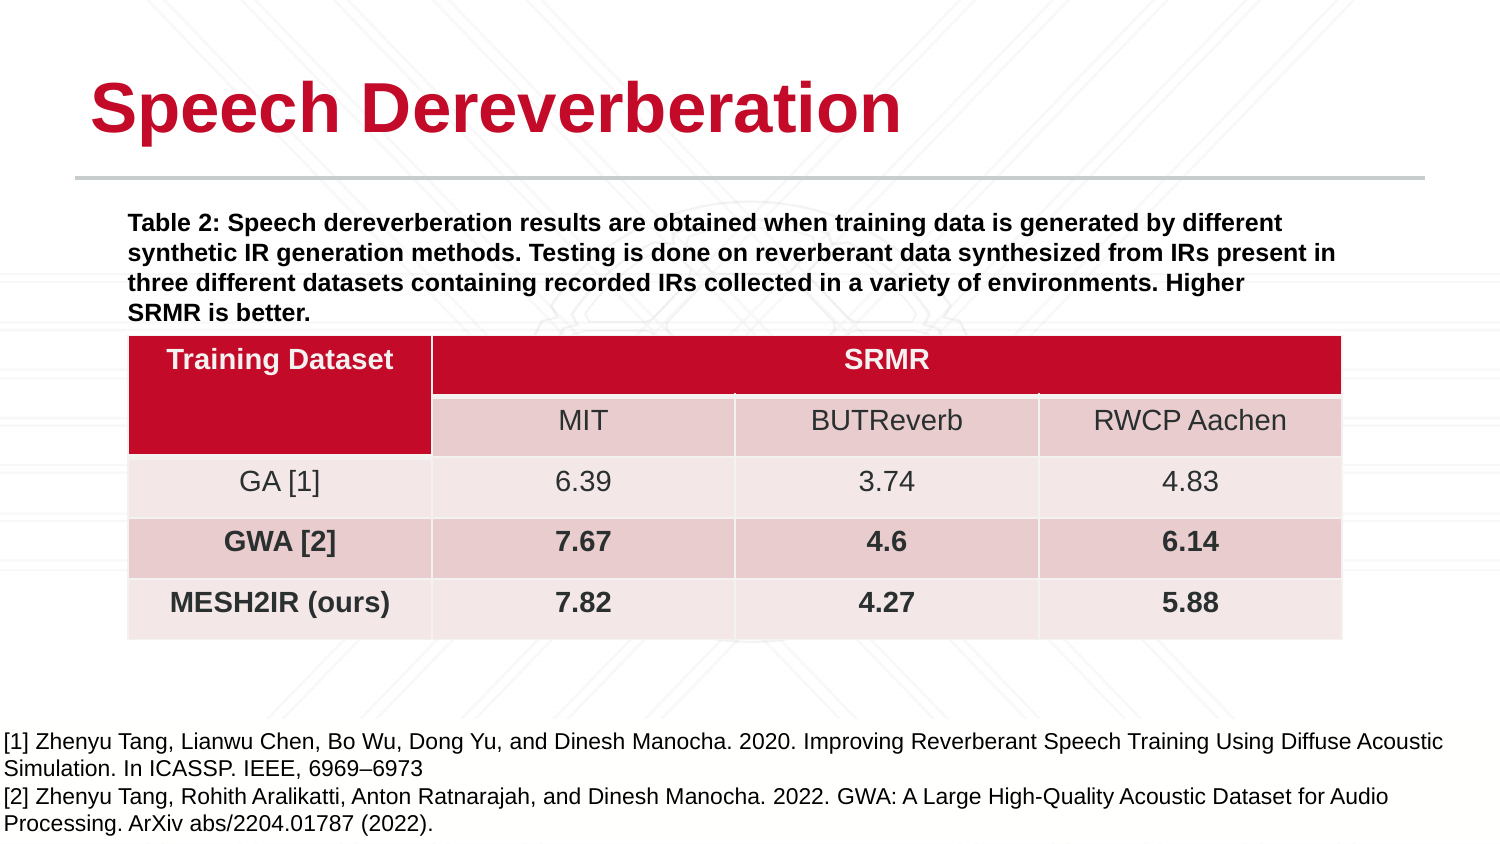

# Speech Dereverberation
Table 2: Speech dereverberation results are obtained when training data is generated by different synthetic IR generation methods. Testing is done on reverberant data synthesized from IRs present in three different datasets containing recorded IRs collected in a variety of environments. Higher
SRMR is better.
| Training Dataset | SRMR |  |  |
| --- | --- | --- | --- |
|  | MIT | BUTReverb | RWCP Aachen |
| GA [1] | 6.39 | 3.74 | 4.83 |
| GWA [2] | 7.67 | 4.6 | 6.14 |
| MESH2IR (ours) | 7.82 | 4.27 | 5.88 |
[1] Zhenyu Tang, Lianwu Chen, Bo Wu, Dong Yu, and Dinesh Manocha. 2020. Improving Reverberant Speech Training Using Diffuse Acoustic Simulation. In ICASSP. IEEE, 6969–6973
[2] Zhenyu Tang, Rohith Aralikatti, Anton Ratnarajah, and Dinesh Manocha. 2022. GWA: A Large High-Quality Acoustic Dataset for Audio Processing. ArXiv abs/2204.01787 (2022).